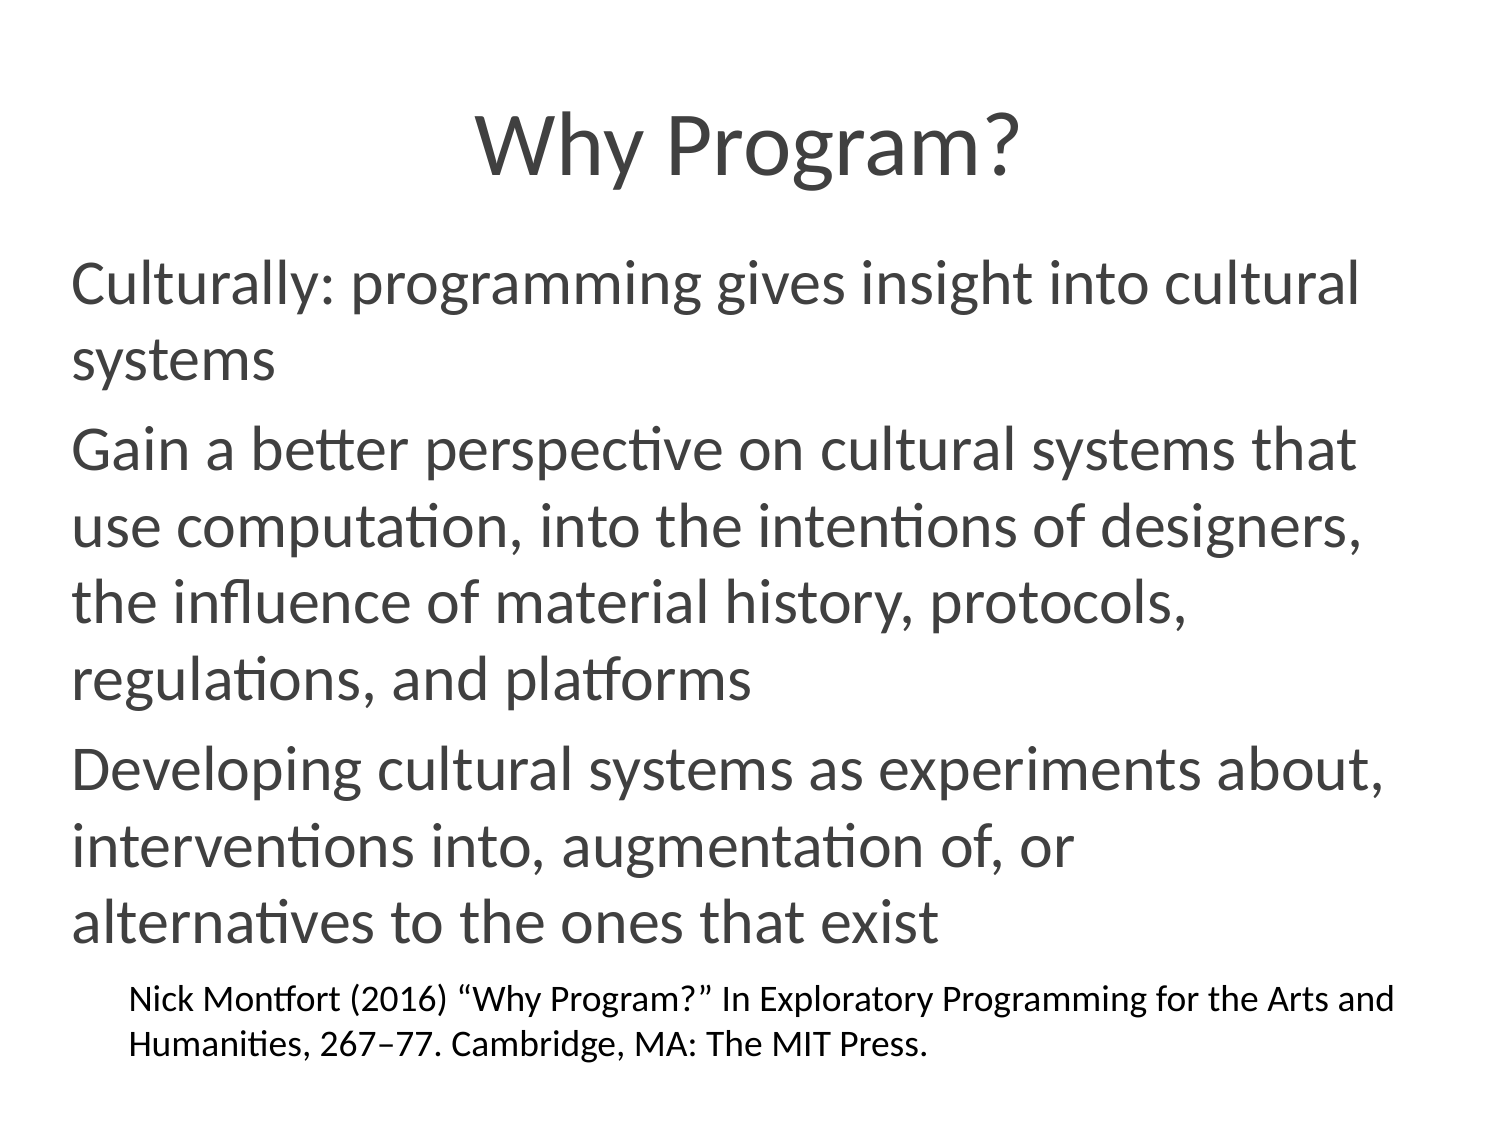

# Why Program?
Culturally: programming gives insight into cultural systems
Gain a better perspective on cultural systems that use computation, into the intentions of designers, the influence of material history, protocols, regulations, and platforms
Developing cultural systems as experiments about, interventions into, augmentation of, or alternatives to the ones that exist
Nick Montfort (2016) “Why Program?” In Exploratory Programming for the Arts and
Humanities, 267–77. Cambridge, MA: The MIT Press.